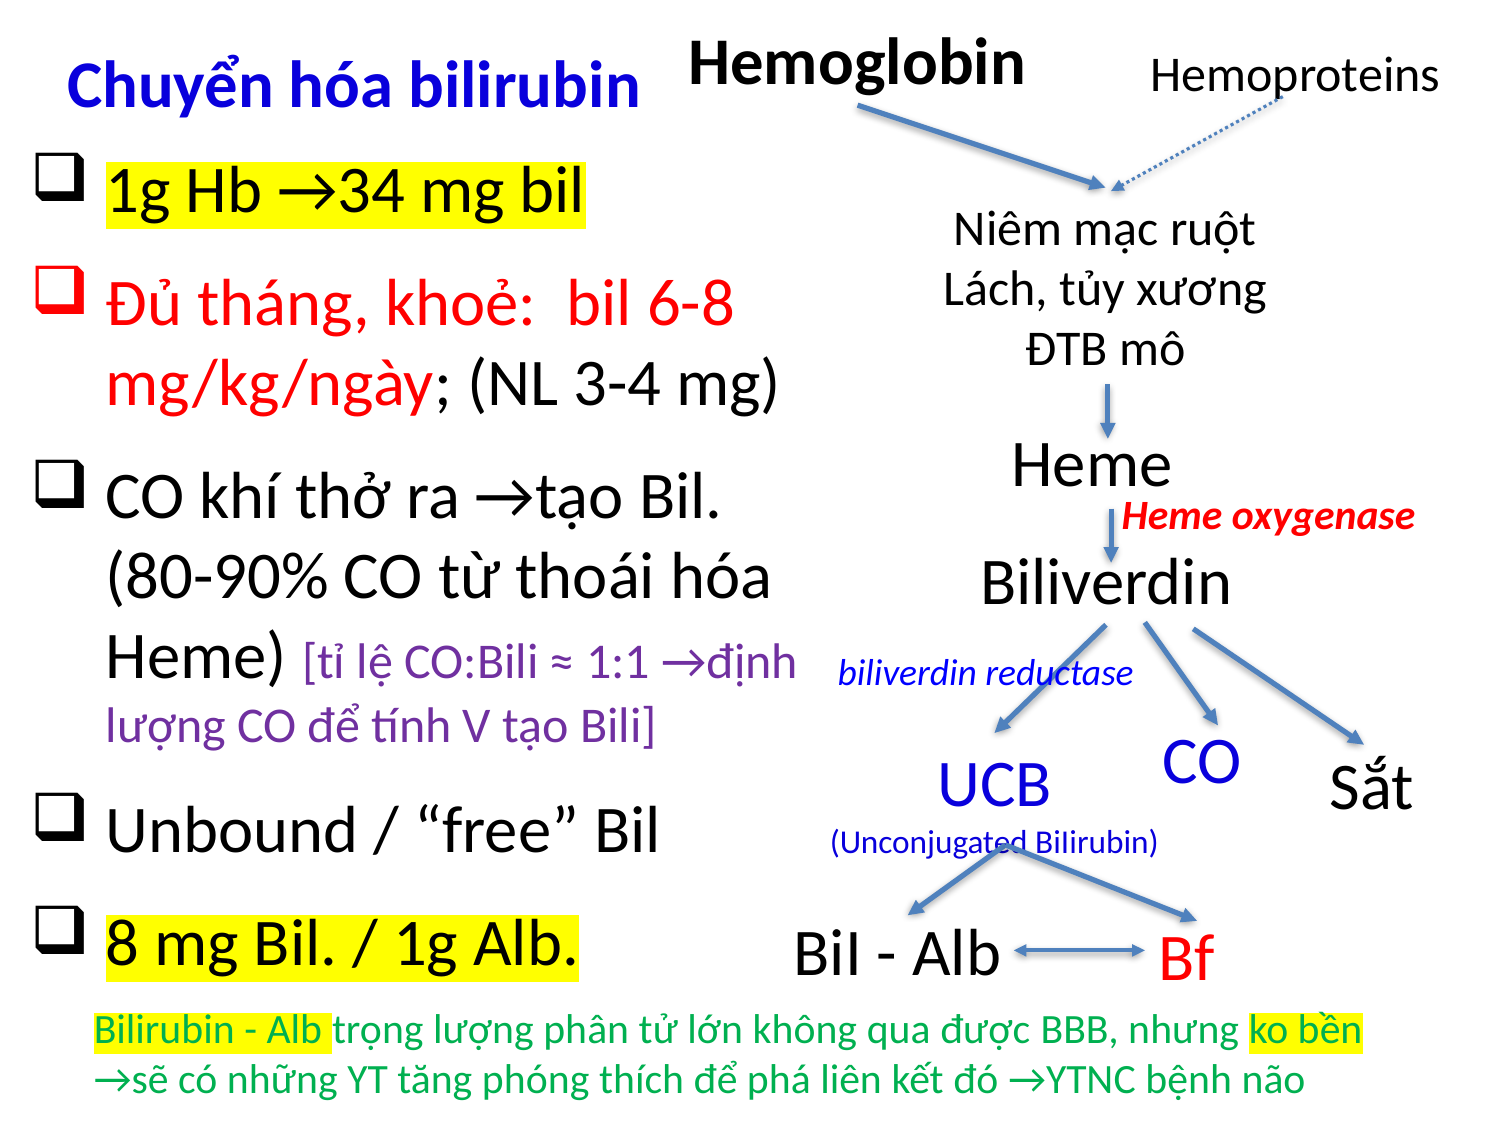

Hemoglobin
Hemoproteins

Niêm mạc ruột
Lách, tủy xương
ĐTB mô

Heme
Heme oxygenase

Biliverdin

biliverdin reductase
CO
UCB
(Unconjugated BiIirubin)
Sắt

BiI - Alb
Bf

Chuyển hóa bilirubin
1g Hb →34 mg bil
Đủ tháng, khoẻ:  bil 6-8 mg/kg/ngày; (NL 3-4 mg)
CO khí thở ra →tạo Bil. (80-90% CO từ thoái hóa Heme) [tỉ lệ CO:Bili ≈ 1:1 →định lượng CO để tính V tạo Bili]
Unbound / “free” Bil
8 mg Bil. / 1g Alb.
Bilirubin - Alb trọng lượng phân tử lớn không qua được BBB, nhưng ko bền →sẽ có những YT tăng phóng thích để phá liên kết đó →YTNC bệnh não